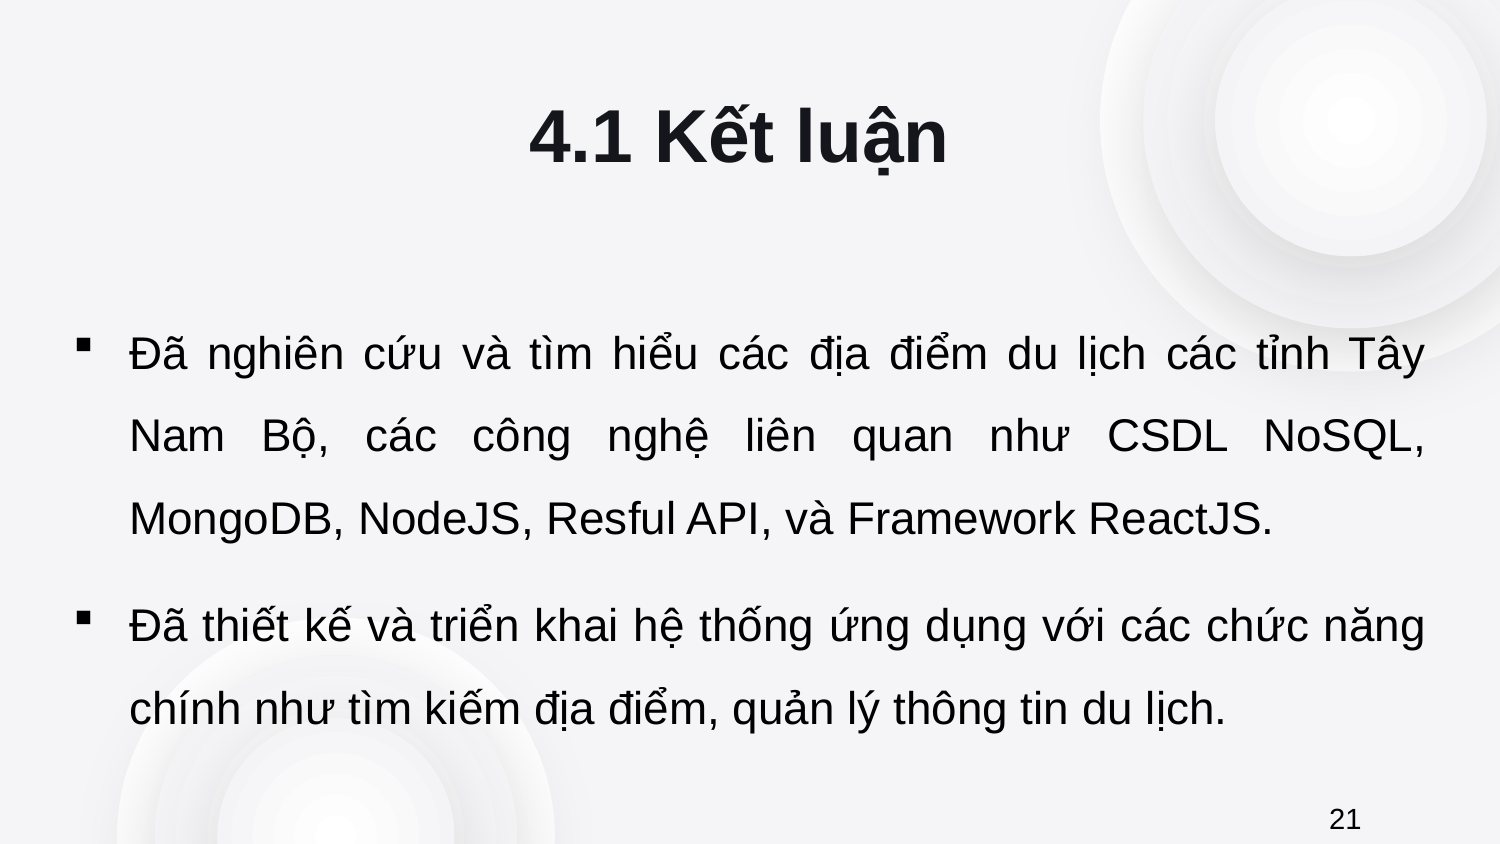

# 4.1 Kết luận
Đã nghiên cứu và tìm hiểu các địa điểm du lịch các tỉnh Tây Nam Bộ, các công nghệ liên quan như CSDL NoSQL, MongoDB, NodeJS, Resful API, và Framework ReactJS.
Đã thiết kế và triển khai hệ thống ứng dụng với các chức năng chính như tìm kiếm địa điểm, quản lý thông tin du lịch.
21